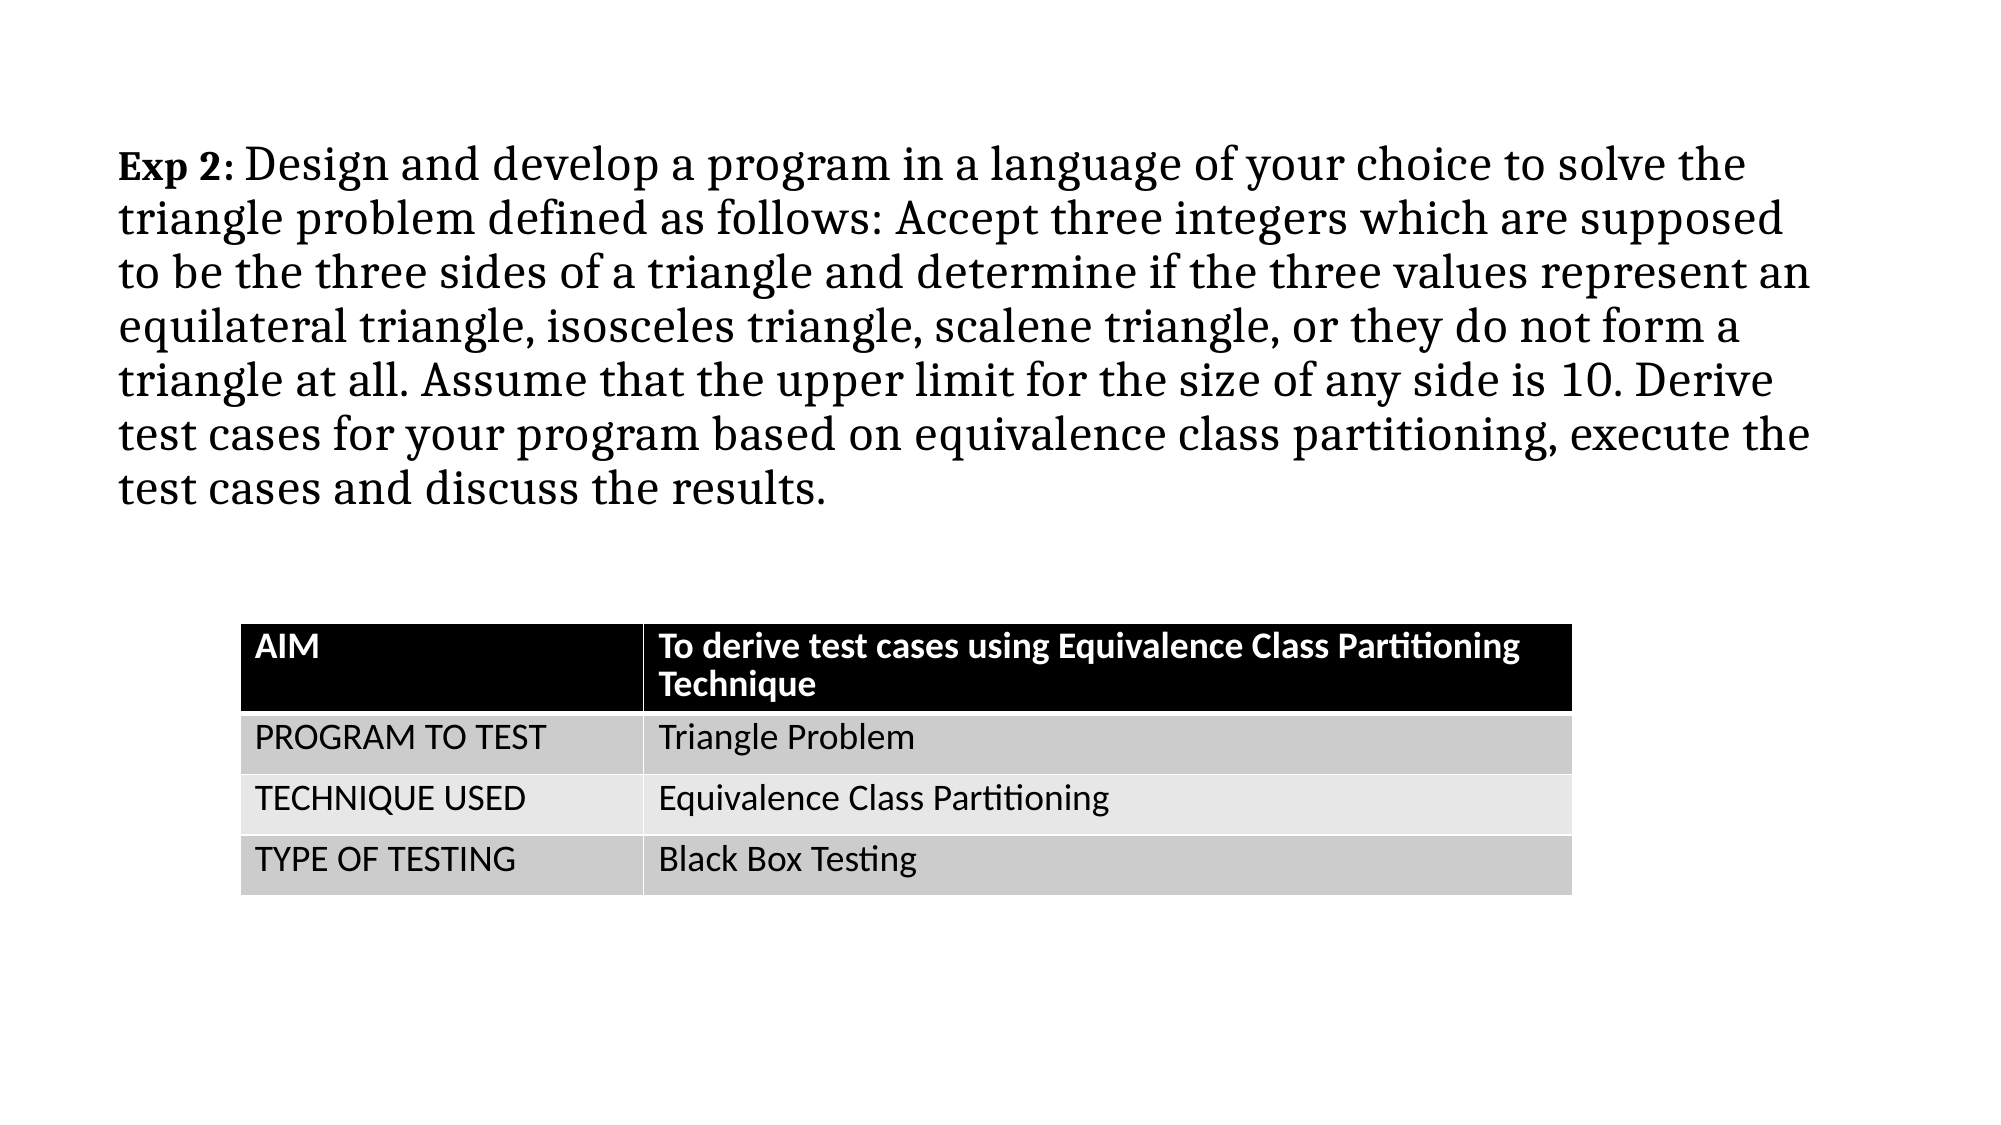

Exp 2: Design and develop a program in a language of your choice to solve the triangle problem defined as follows: Accept three integers which are supposed to be the three sides of a triangle and determine if the three values represent an equilateral triangle, isosceles triangle, scalene triangle, or they do not form a triangle at all. Assume that the upper limit for the size of any side is 10. Derive test cases for your program based on equivalence class partitioning, execute the test cases and discuss the results.
| AIM | To derive test cases using Equivalence Class Partitioning Technique |
| --- | --- |
| PROGRAM TO TEST | Triangle Problem |
| TECHNIQUE USED | Equivalence Class Partitioning |
| TYPE OF TESTING | Black Box Testing |